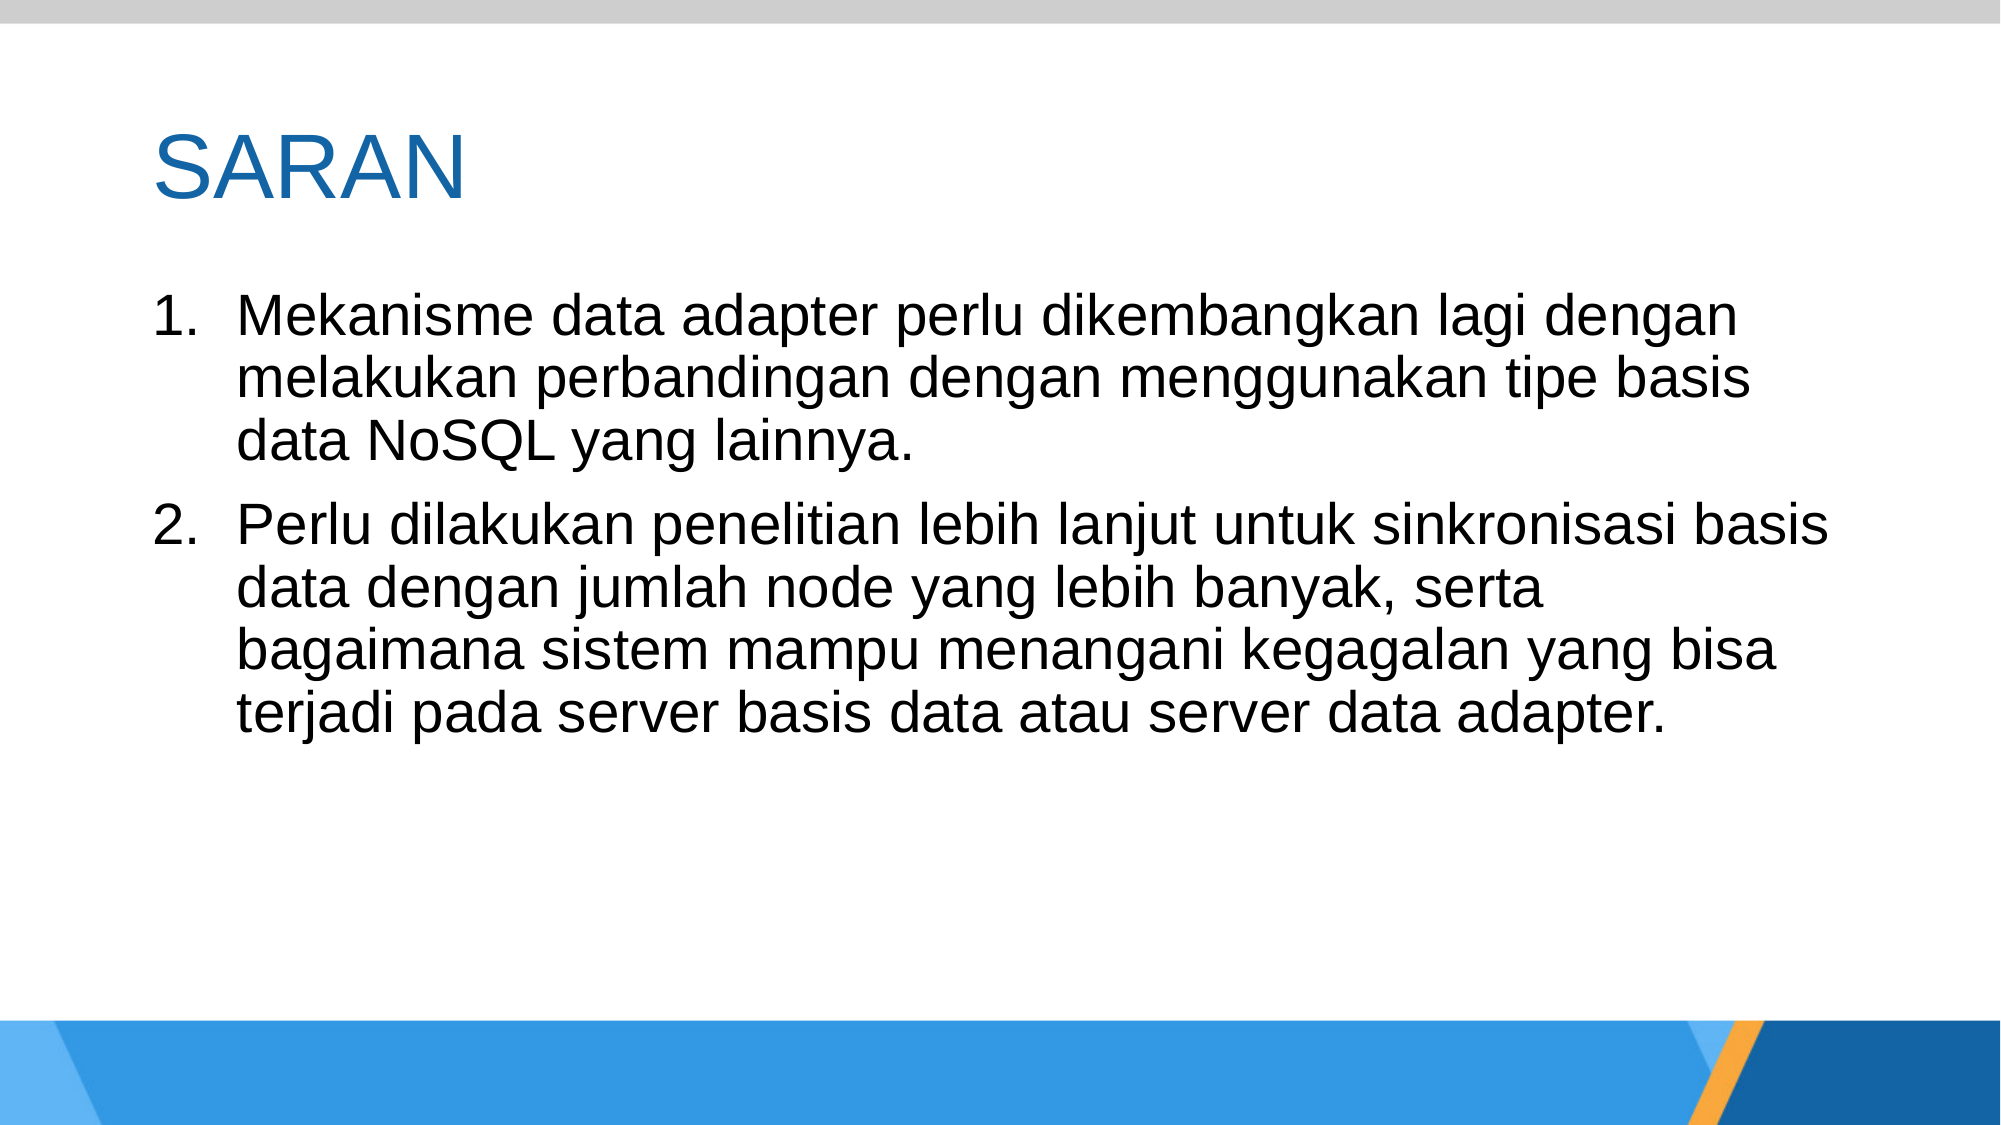

# SARAN
Mekanisme data adapter perlu dikembangkan lagi dengan  melakukan perbandingan dengan menggunakan tipe basis data NoSQL yang lainnya.
Perlu dilakukan penelitian lebih lanjut untuk sinkronisasi basis data dengan jumlah node yang lebih banyak, serta bagaimana sistem mampu menangani kegagalan yang bisa terjadi pada server basis data atau server data adapter.